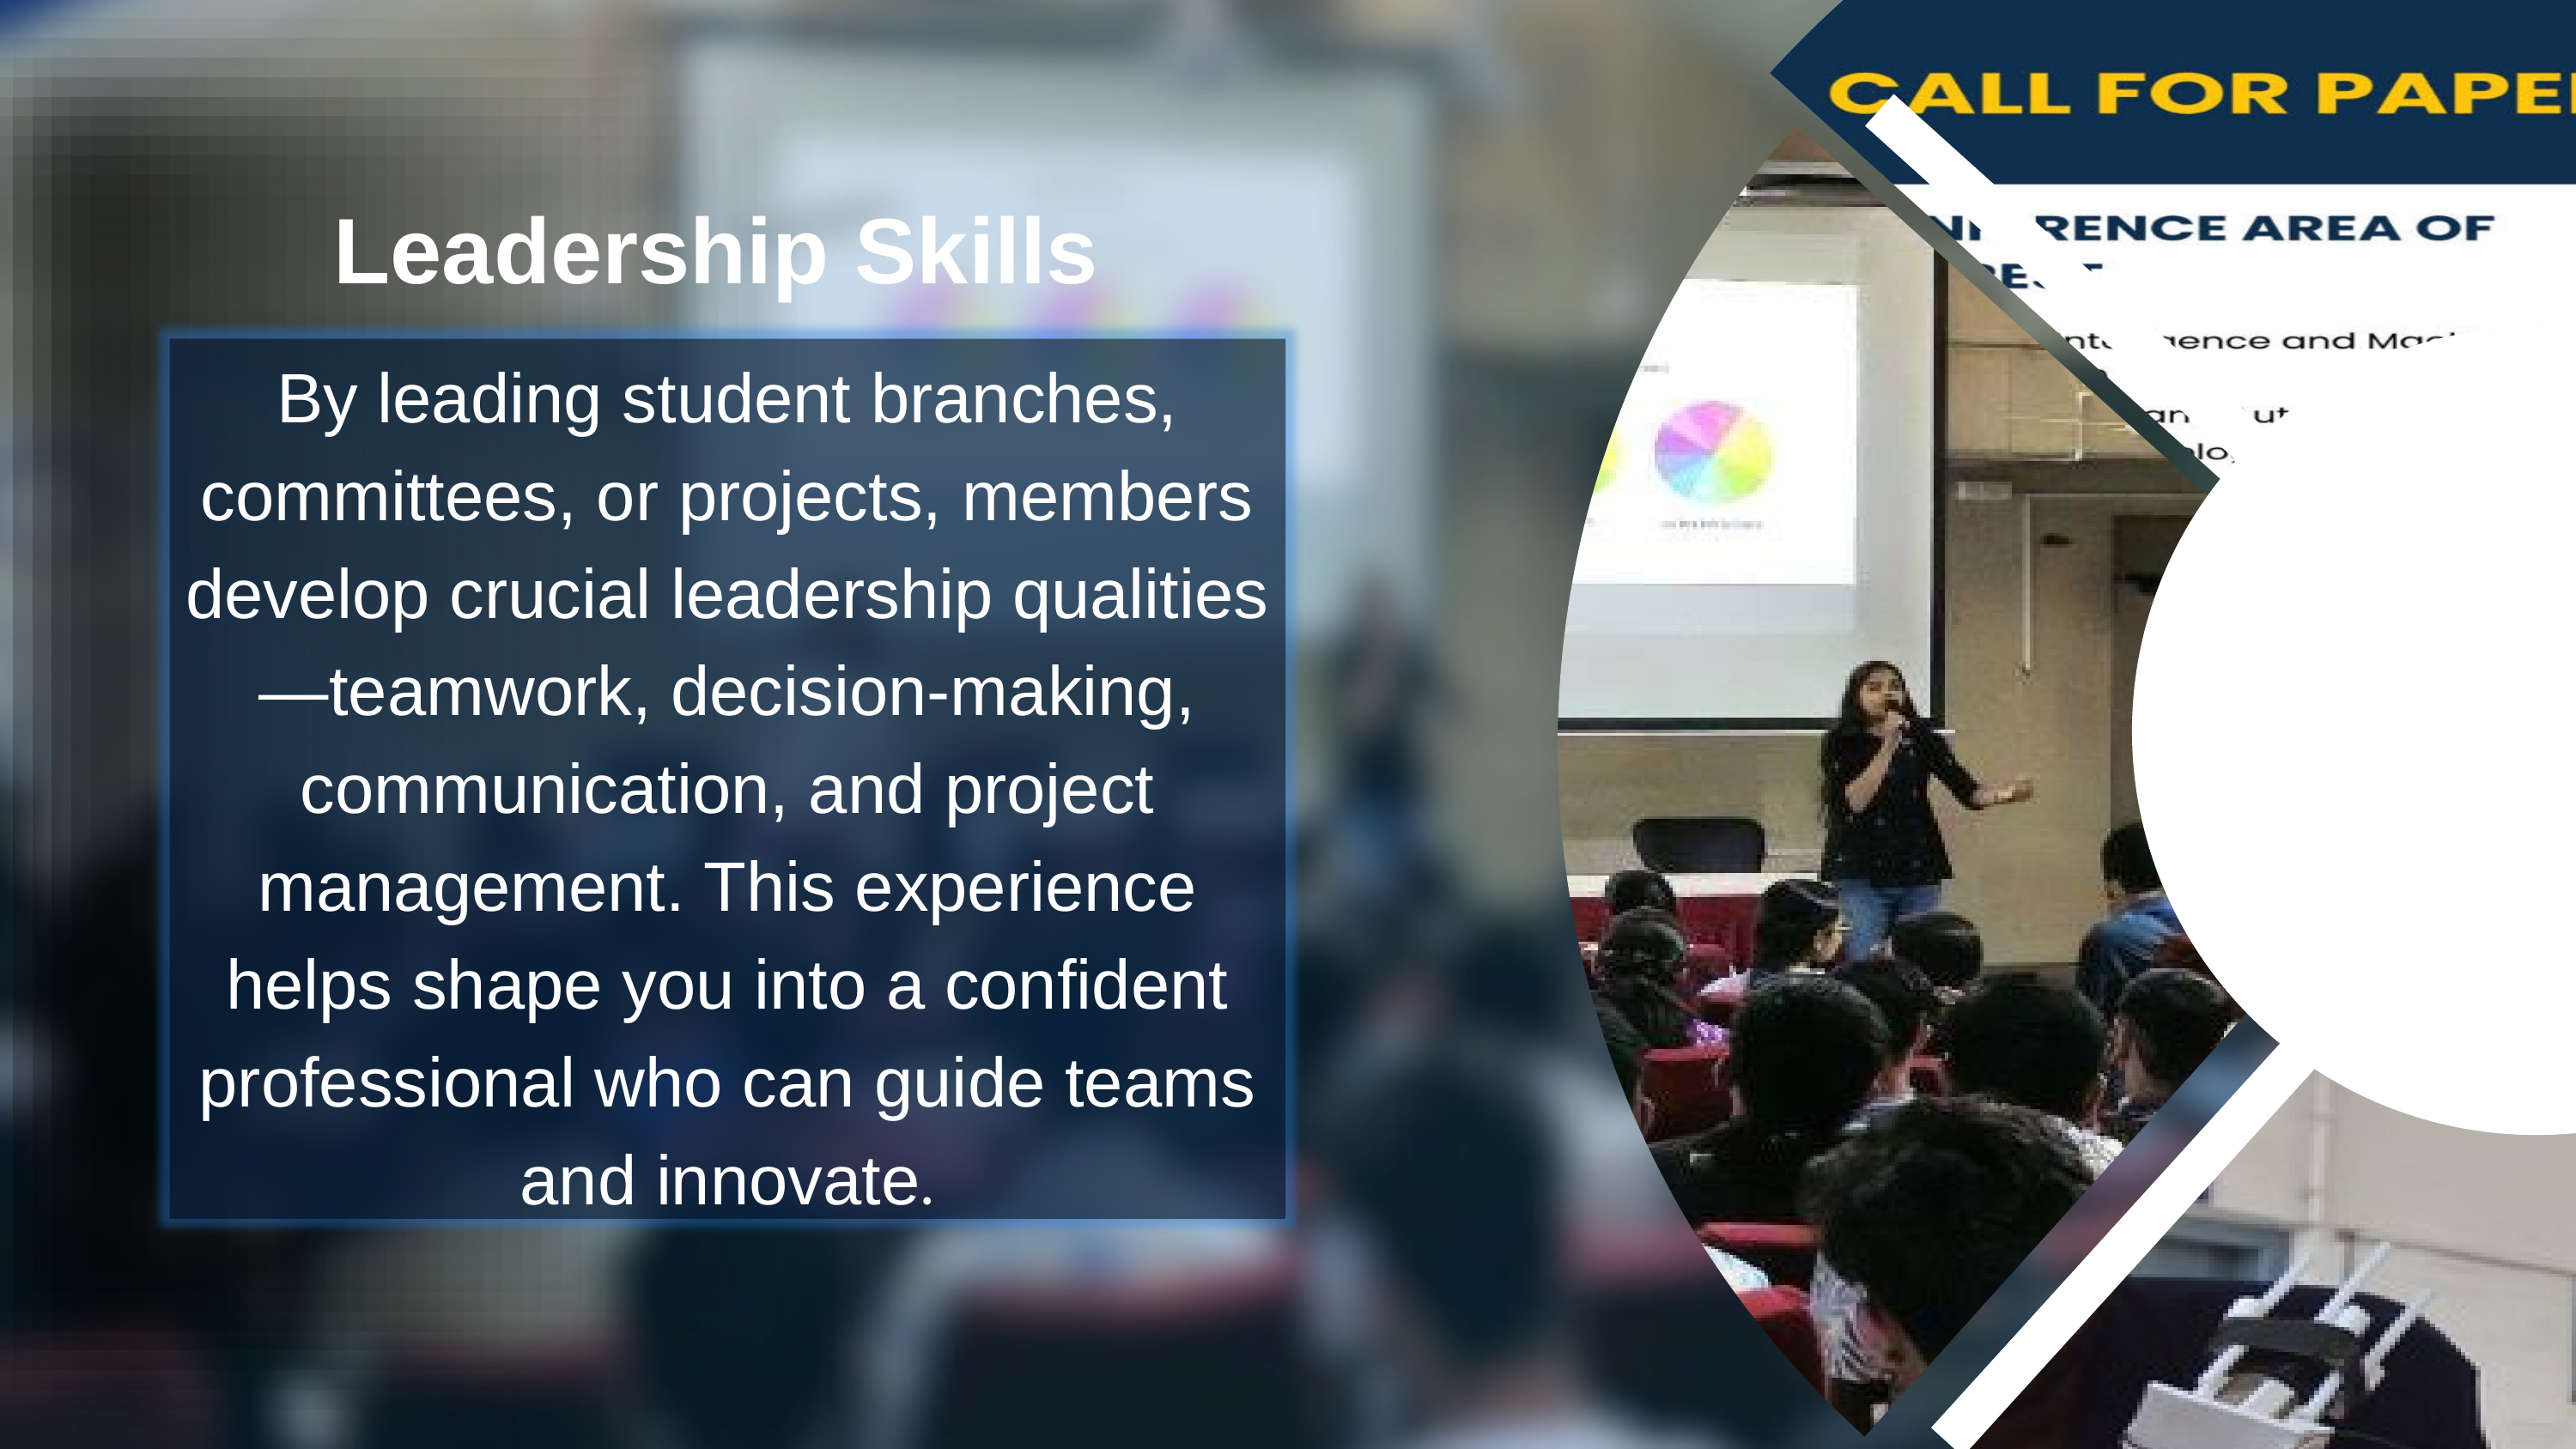

Leadership Skills
By leading student branches, committees, or projects, members develop crucial leadership qualities—teamwork, decision-making, communication, and project management. This experience helps shape you into a confident professional who can guide teams and innovate.